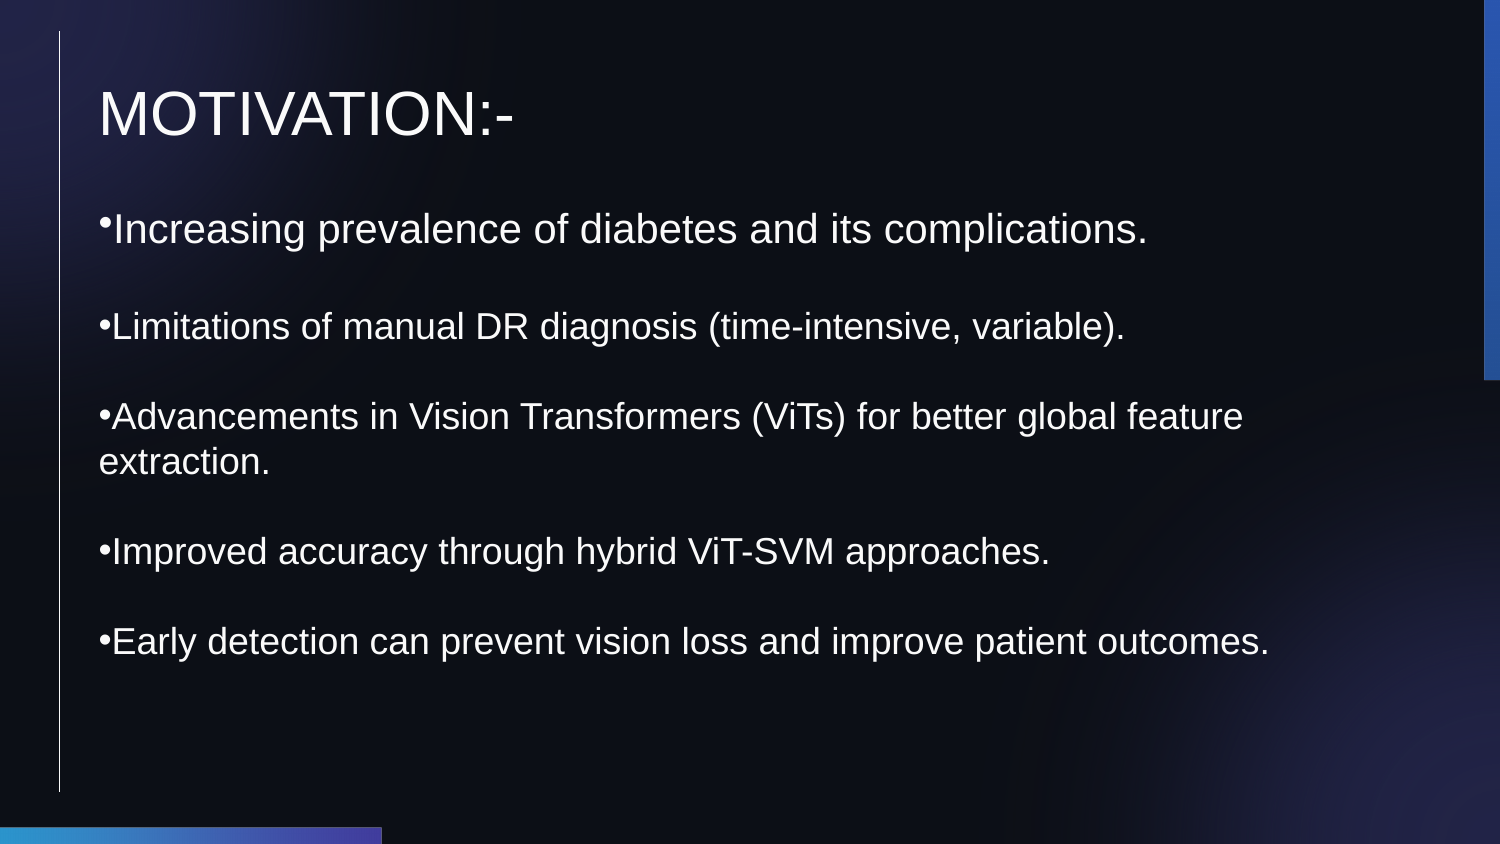

# MOTIVATION:-
Increasing prevalence of diabetes and its complications.

Limitations of manual DR diagnosis (time-intensive, variable).

Advancements in Vision Transformers (ViTs) for better global feature extraction.

Improved accuracy through hybrid ViT-SVM approaches.

Early detection can prevent vision loss and improve patient outcomes.